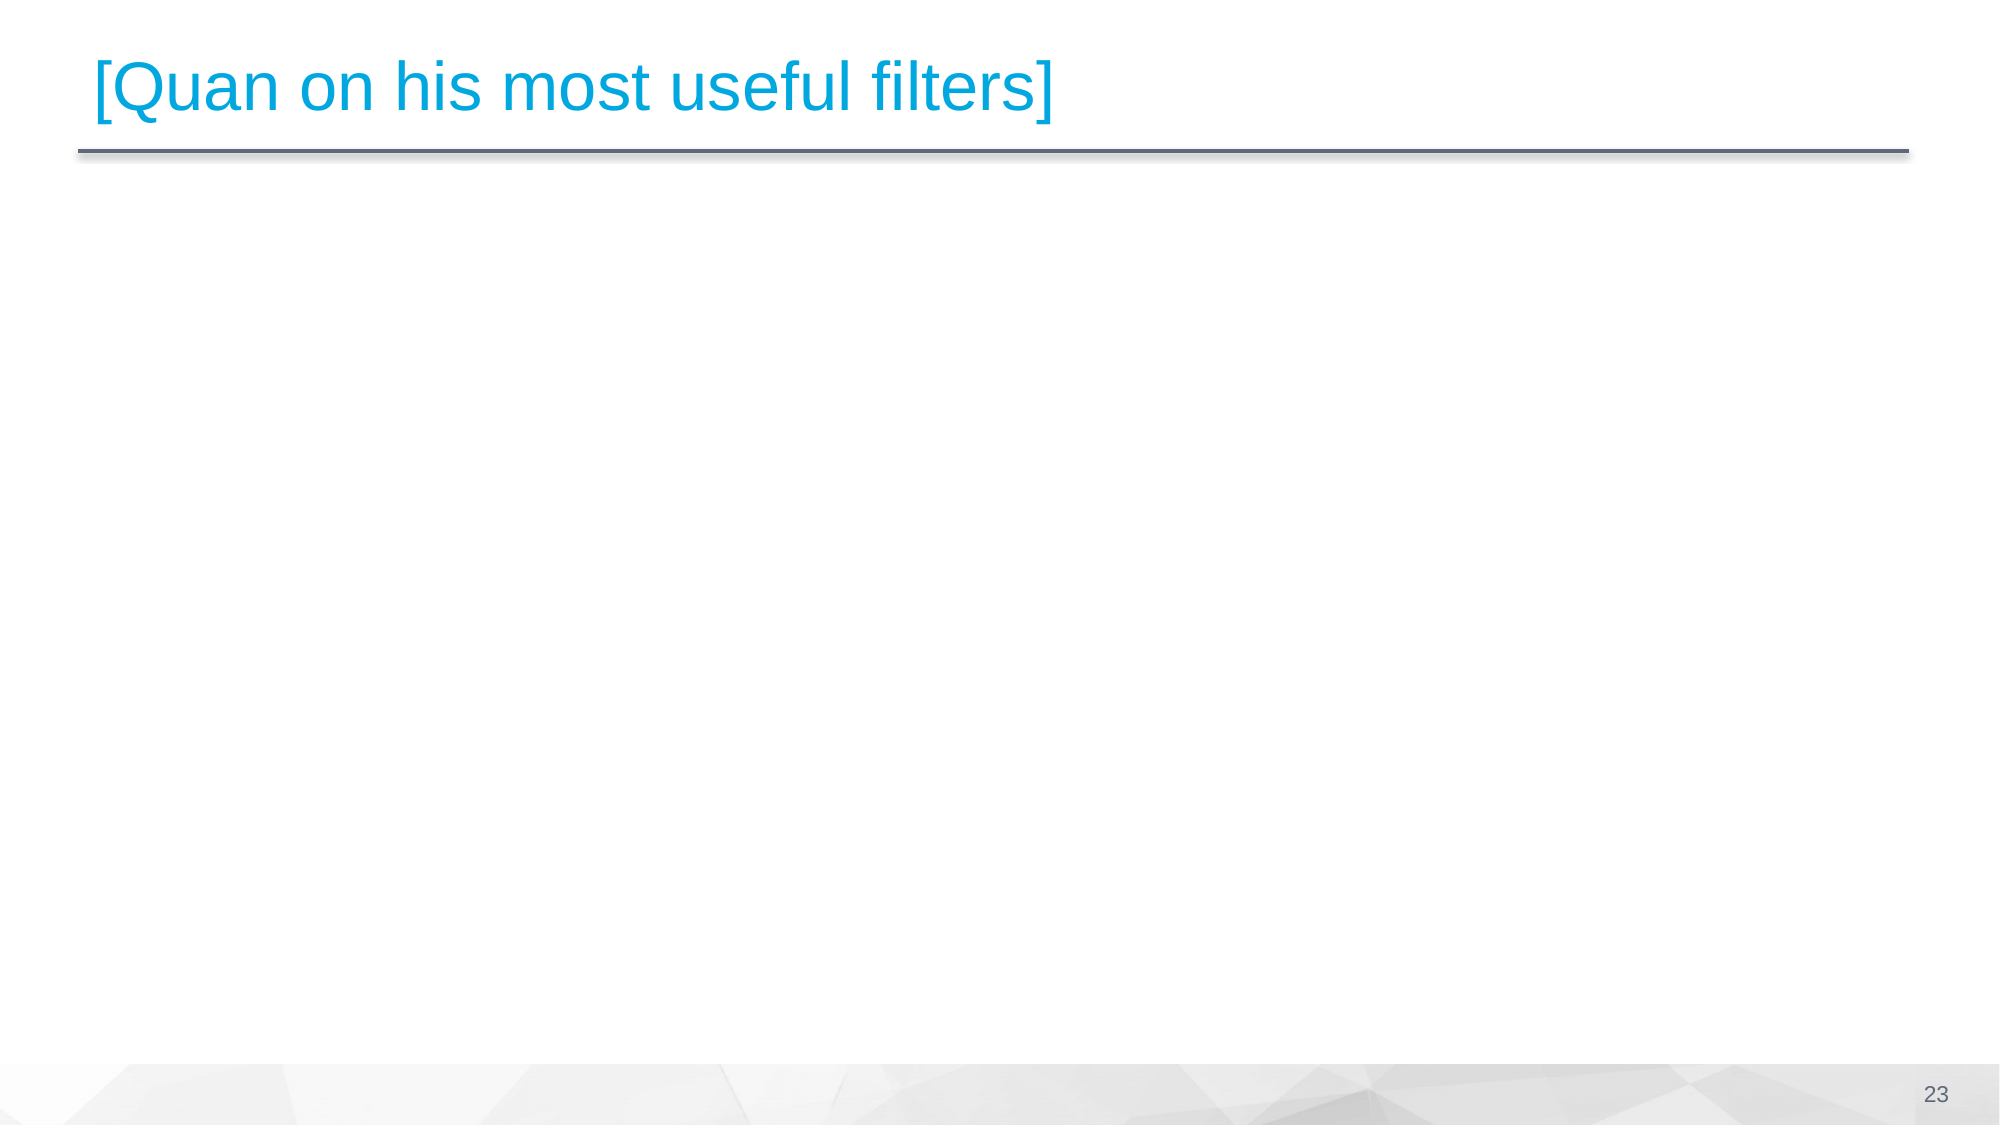

# [Quan on his most useful filters]